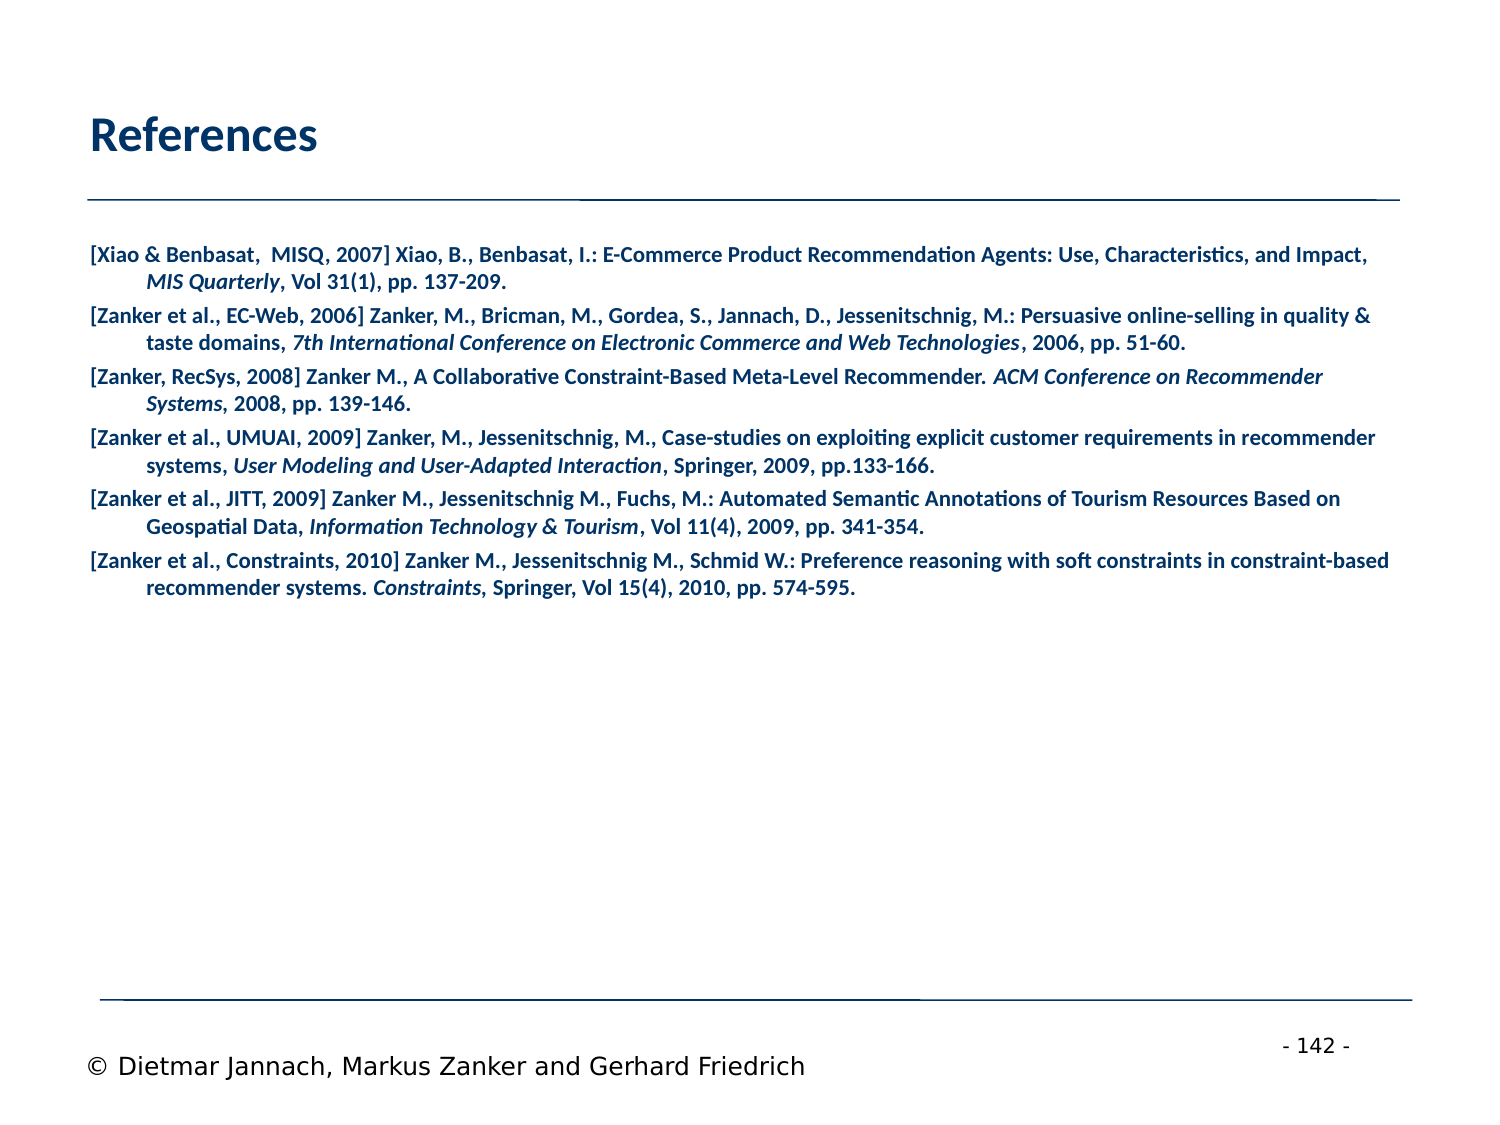

# References
[Xiao & Benbasat,  MISQ, 2007] Xiao, B., Benbasat, I.: E-Commerce Product Recommendation Agents: Use, Characteristics, and Impact, MIS Quarterly, Vol 31(1), pp. 137-209.
[Zanker et al., EC-Web, 2006] Zanker, M., Bricman, M., Gordea, S., Jannach, D., Jessenitschnig, M.: Persuasive online-selling in quality & taste domains, 7th International Conference on Electronic Commerce and Web Technologies, 2006, pp. 51-60.
[Zanker, RecSys, 2008] Zanker M., A Collaborative Constraint-Based Meta-Level Recommender. ACM Conference on Recommender Systems, 2008, pp. 139-146.
[Zanker et al., UMUAI, 2009] Zanker, M., Jessenitschnig, M., Case-studies on exploiting explicit customer requirements in recommender systems, User Modeling and User-Adapted Interaction, Springer, 2009, pp.133-166.
[Zanker et al., JITT, 2009] Zanker M., Jessenitschnig M., Fuchs, M.: Automated Semantic Annotations of Tourism Resources Based on Geospatial Data, Information Technology & Tourism, Vol 11(4), 2009, pp. 341-354.
[Zanker et al., Constraints, 2010] Zanker M., Jessenitschnig M., Schmid W.: Preference reasoning with soft constraints in constraint-based recommender systems. Constraints, Springer, Vol 15(4), 2010, pp. 574-595.